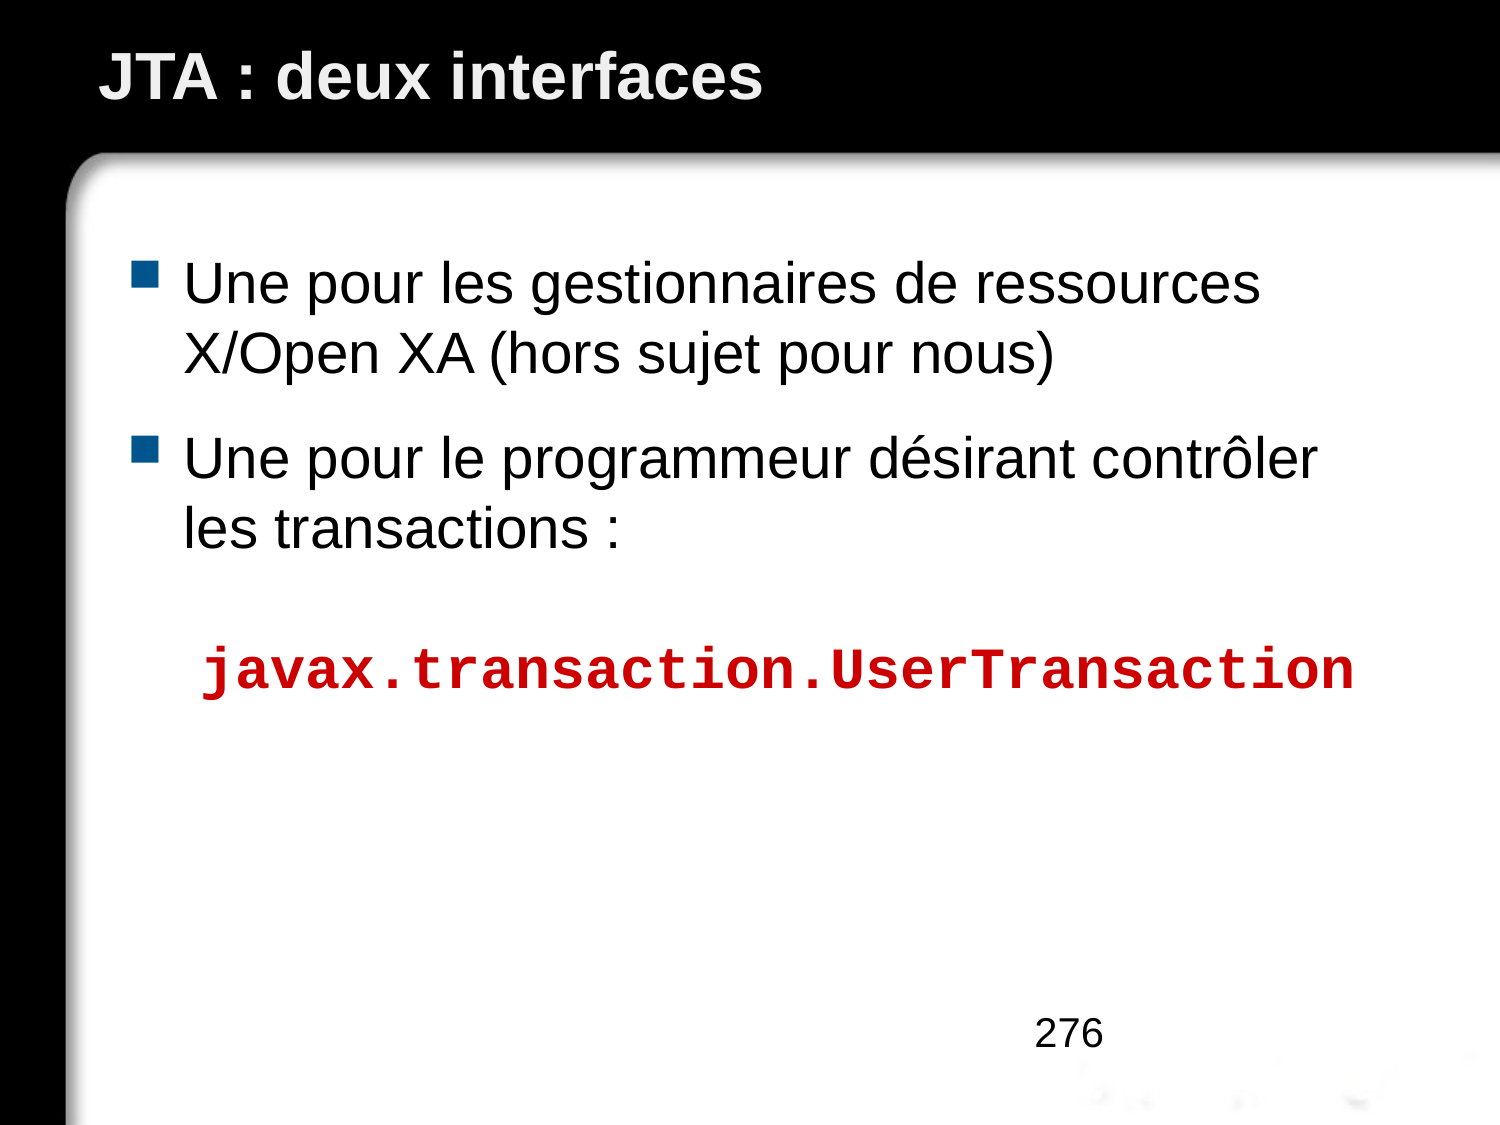

# JTA : deux interfaces
Une pour les gestionnaires de ressources X/Open XA (hors sujet pour nous)
Une pour le programmeur désirant contrôler les transactions :
 javax.transaction.UserTransaction